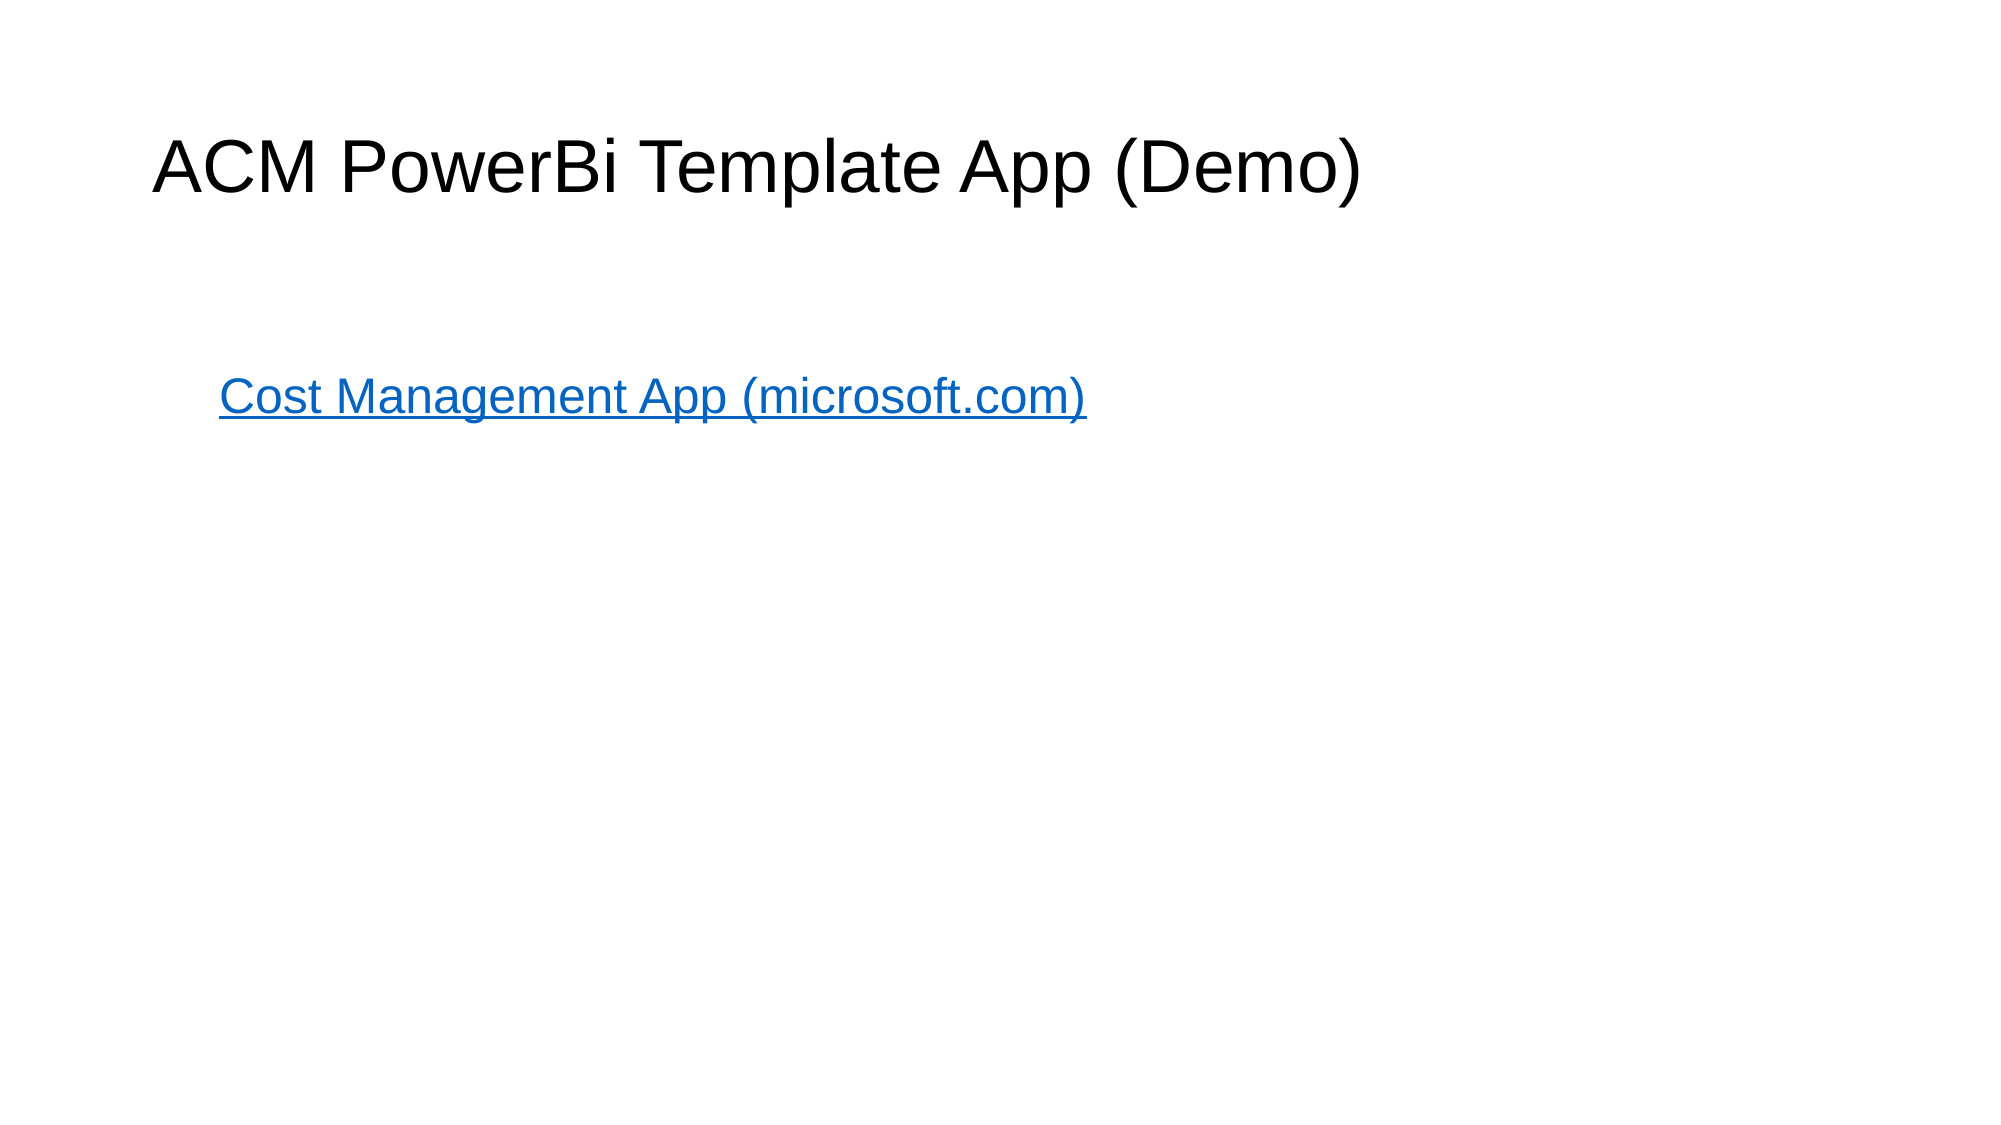

# ACM PowerBi Template App (Demo)
Cost Management App (microsoft.com)